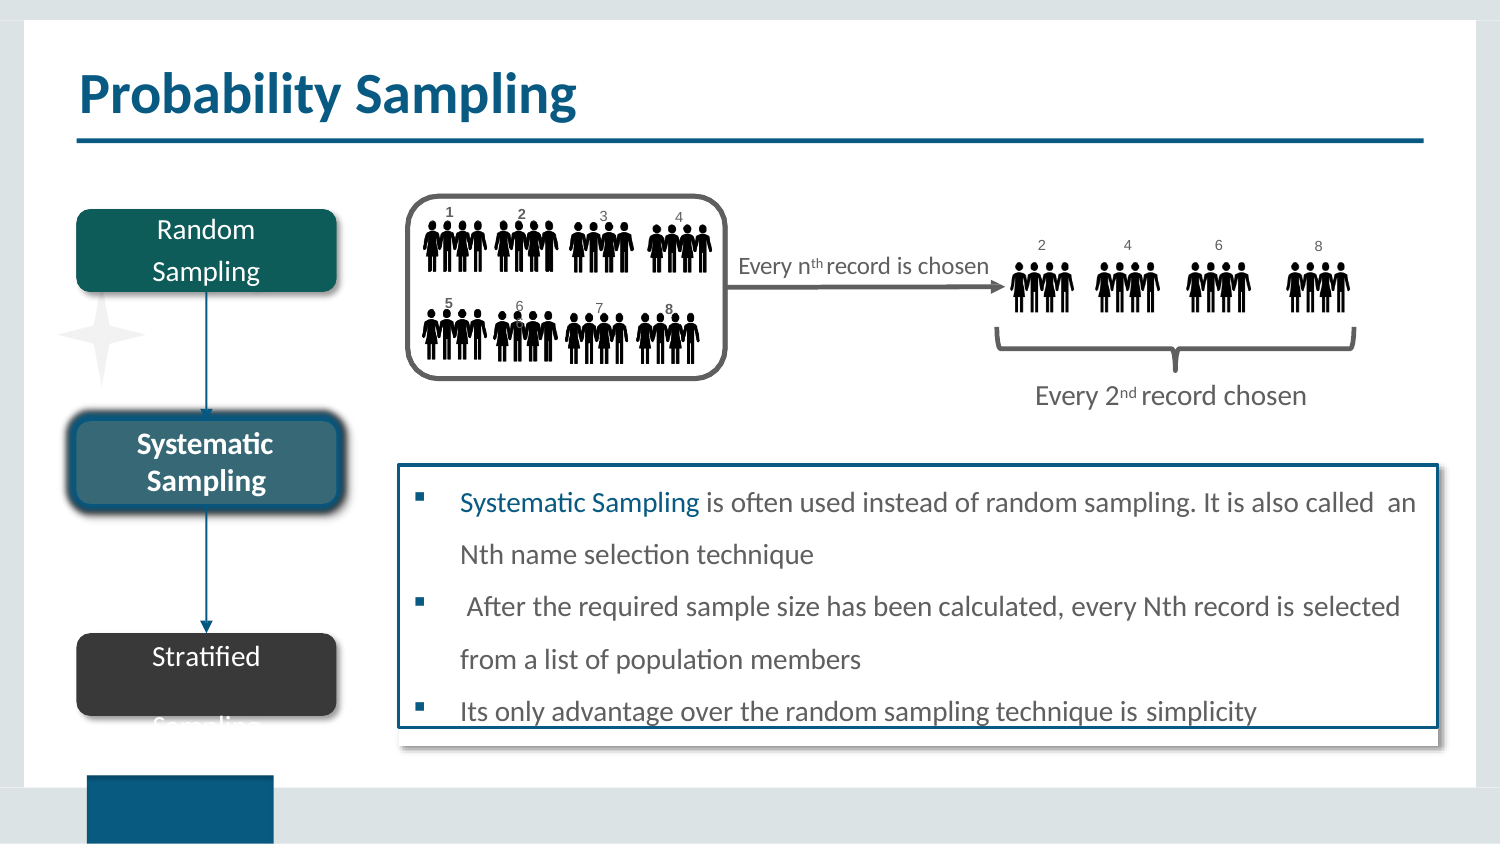

# Probability Sampling

Random
Sampling
1
2

3

4

2
4
6
8

Every nth record is chosen

5

66

7
8
2

Every 2nd record chosen

Systematic
Sampling

Systematic Sampling is often used instead of random sampling. It is also called  an Nth name selection technique
After the required sample size has been calculated, every Nth record is selected
from a list of population members
Its only advantage over the random sampling technique is simplicity

Stratified  Sampling